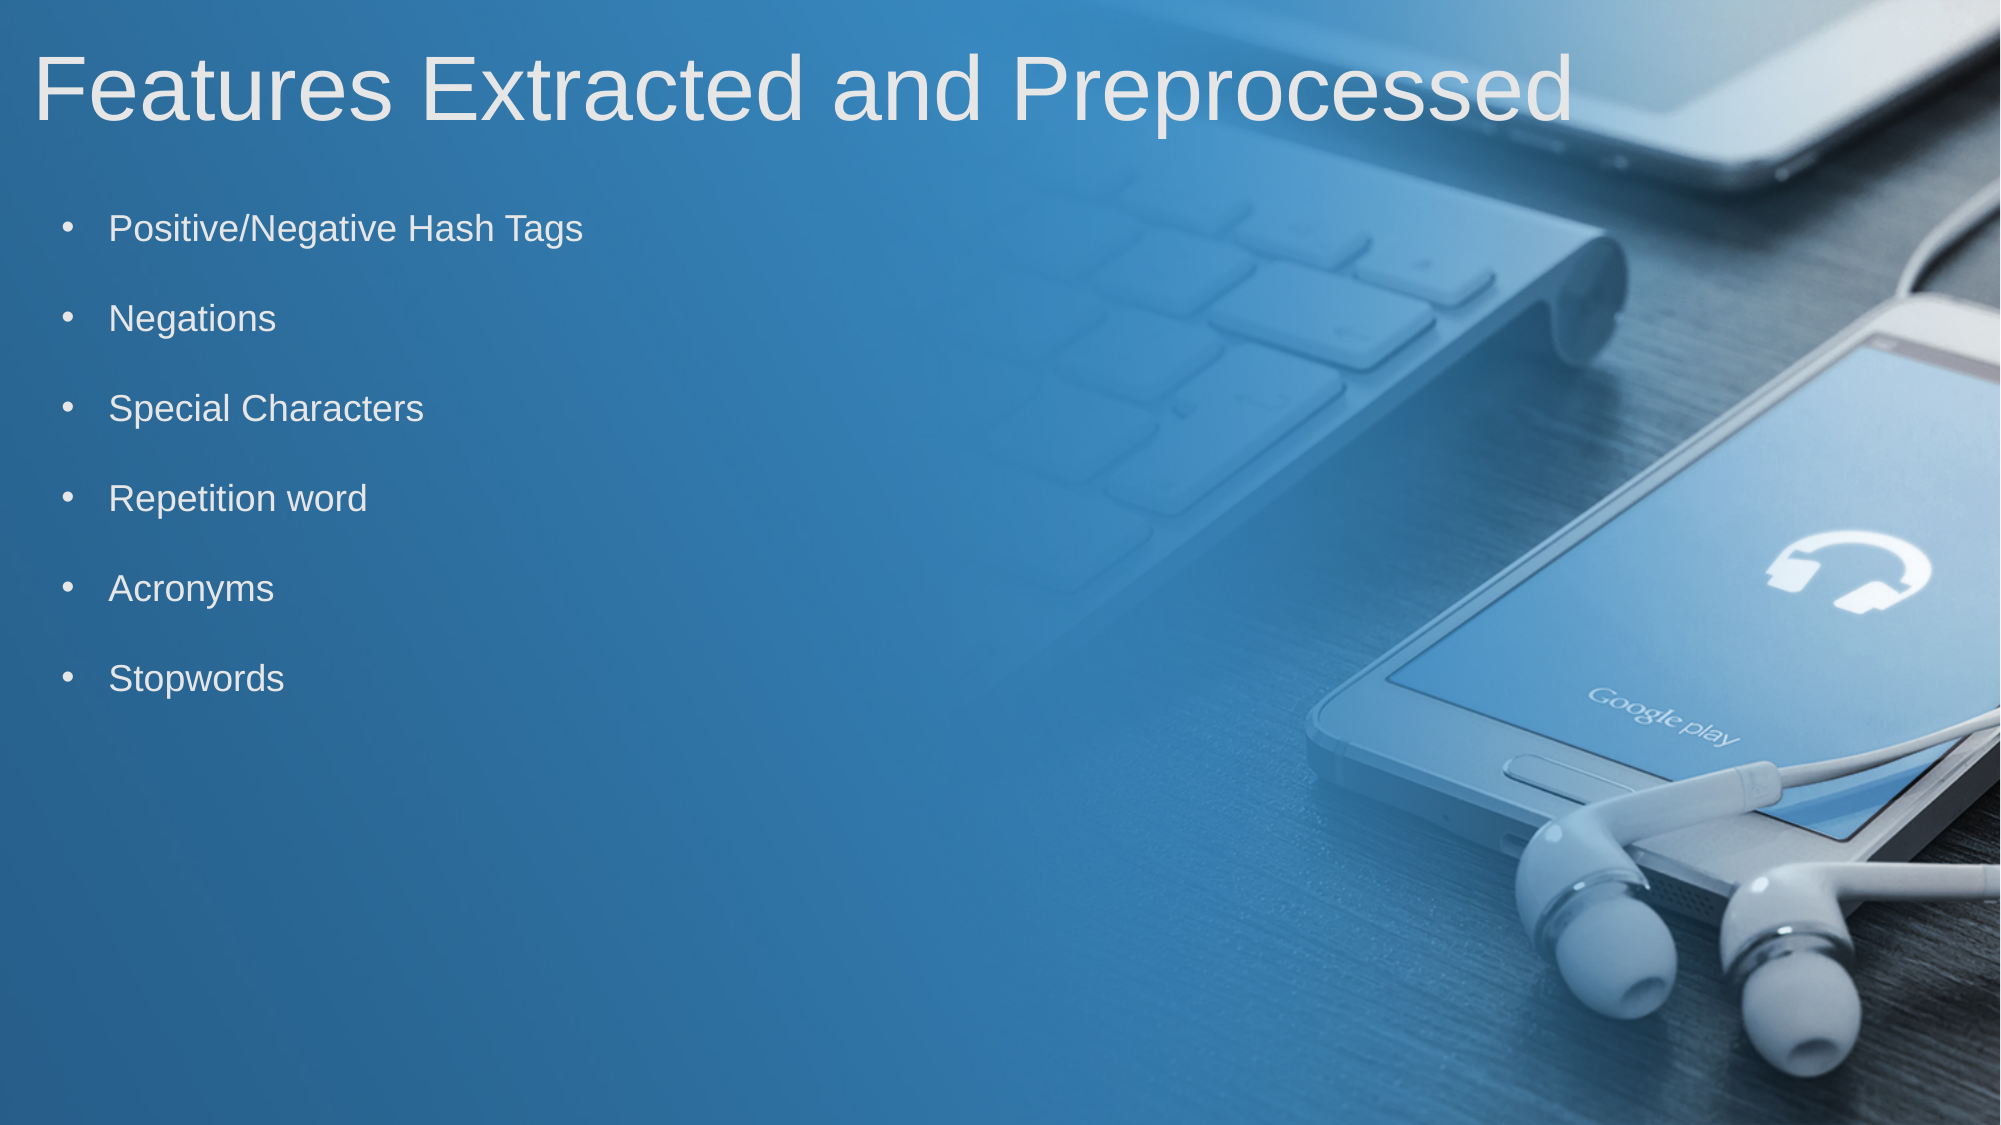

Features Extracted and Preprocessed
Positive/Negative Hash Tags

Negations

Special Characters

Repetition word

Acronyms

Stopwords